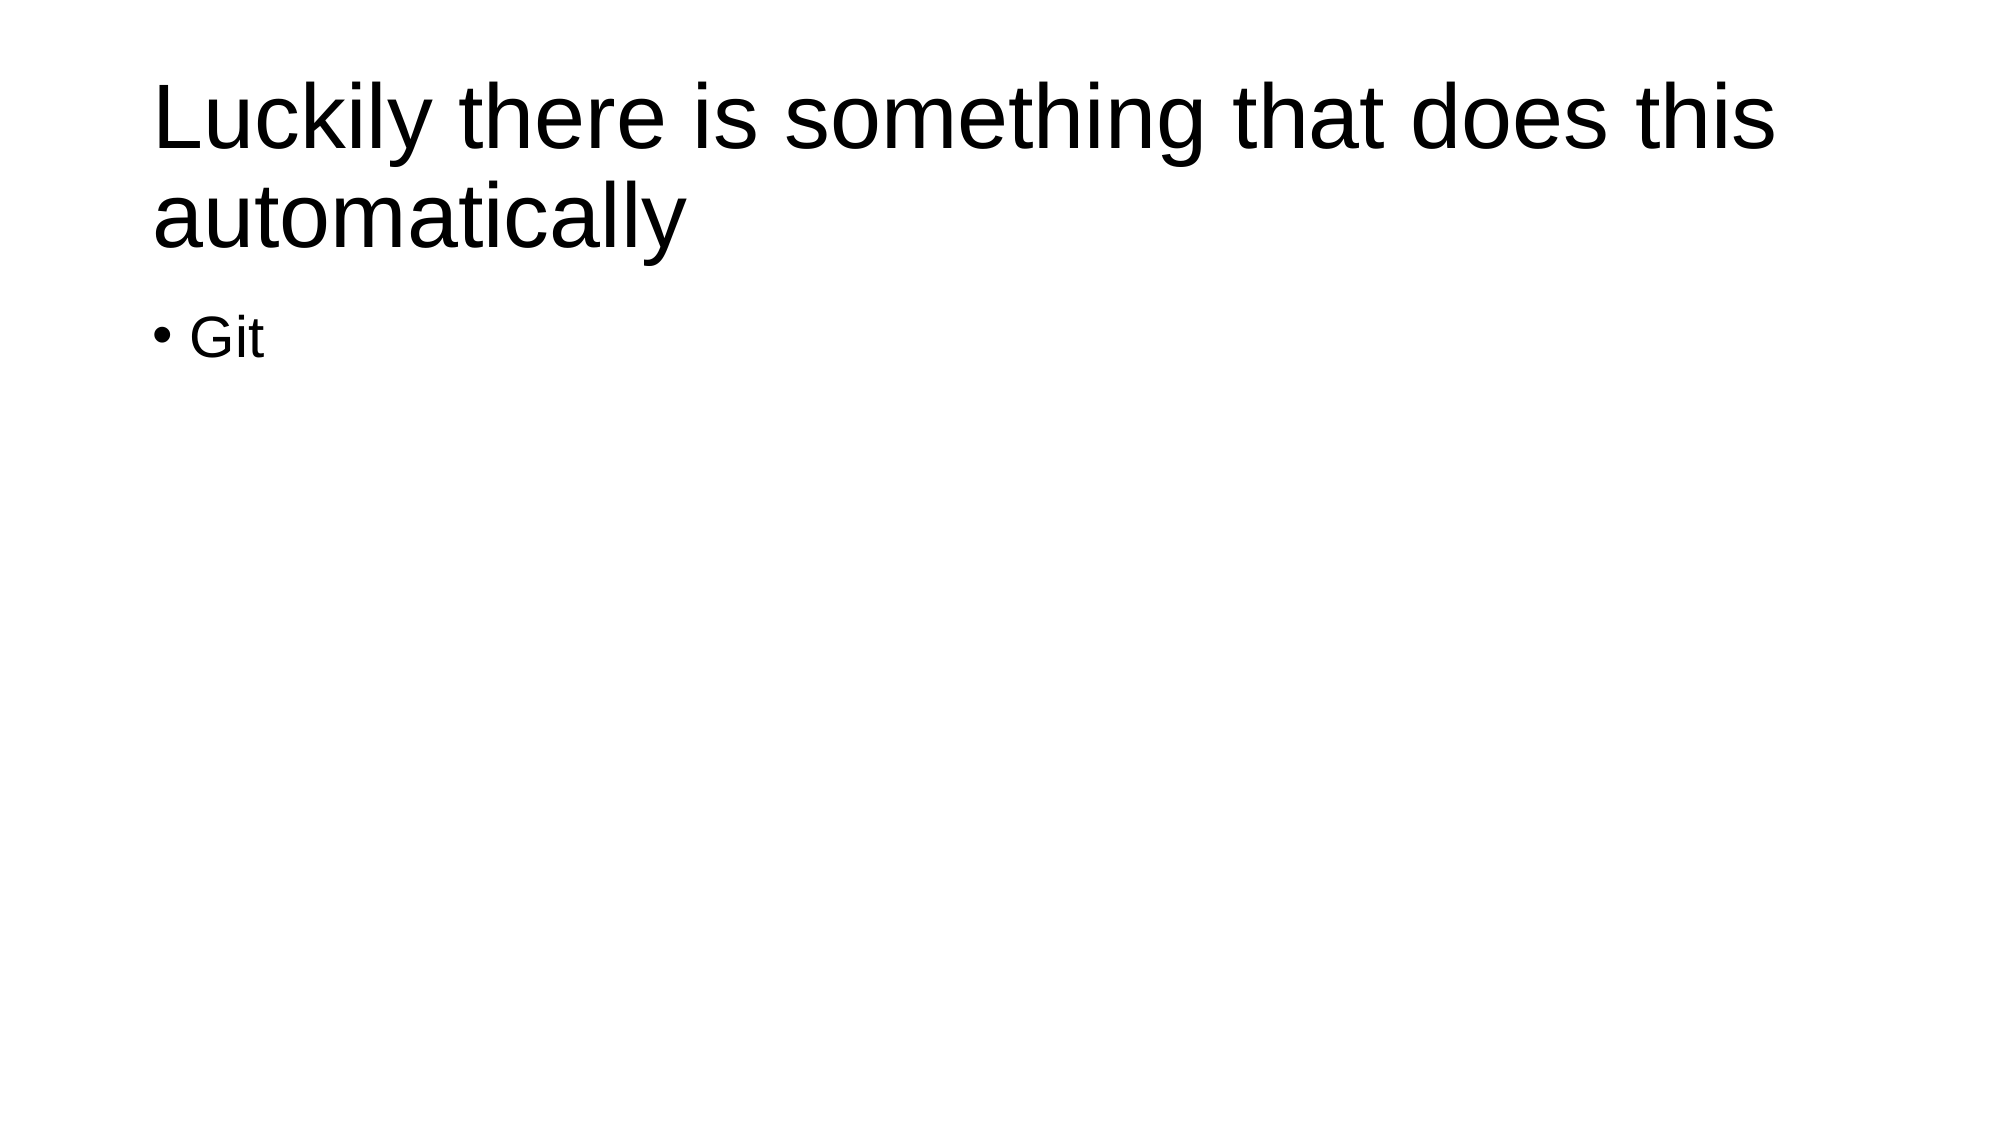

# Luckily there is something that does this automatically
Git